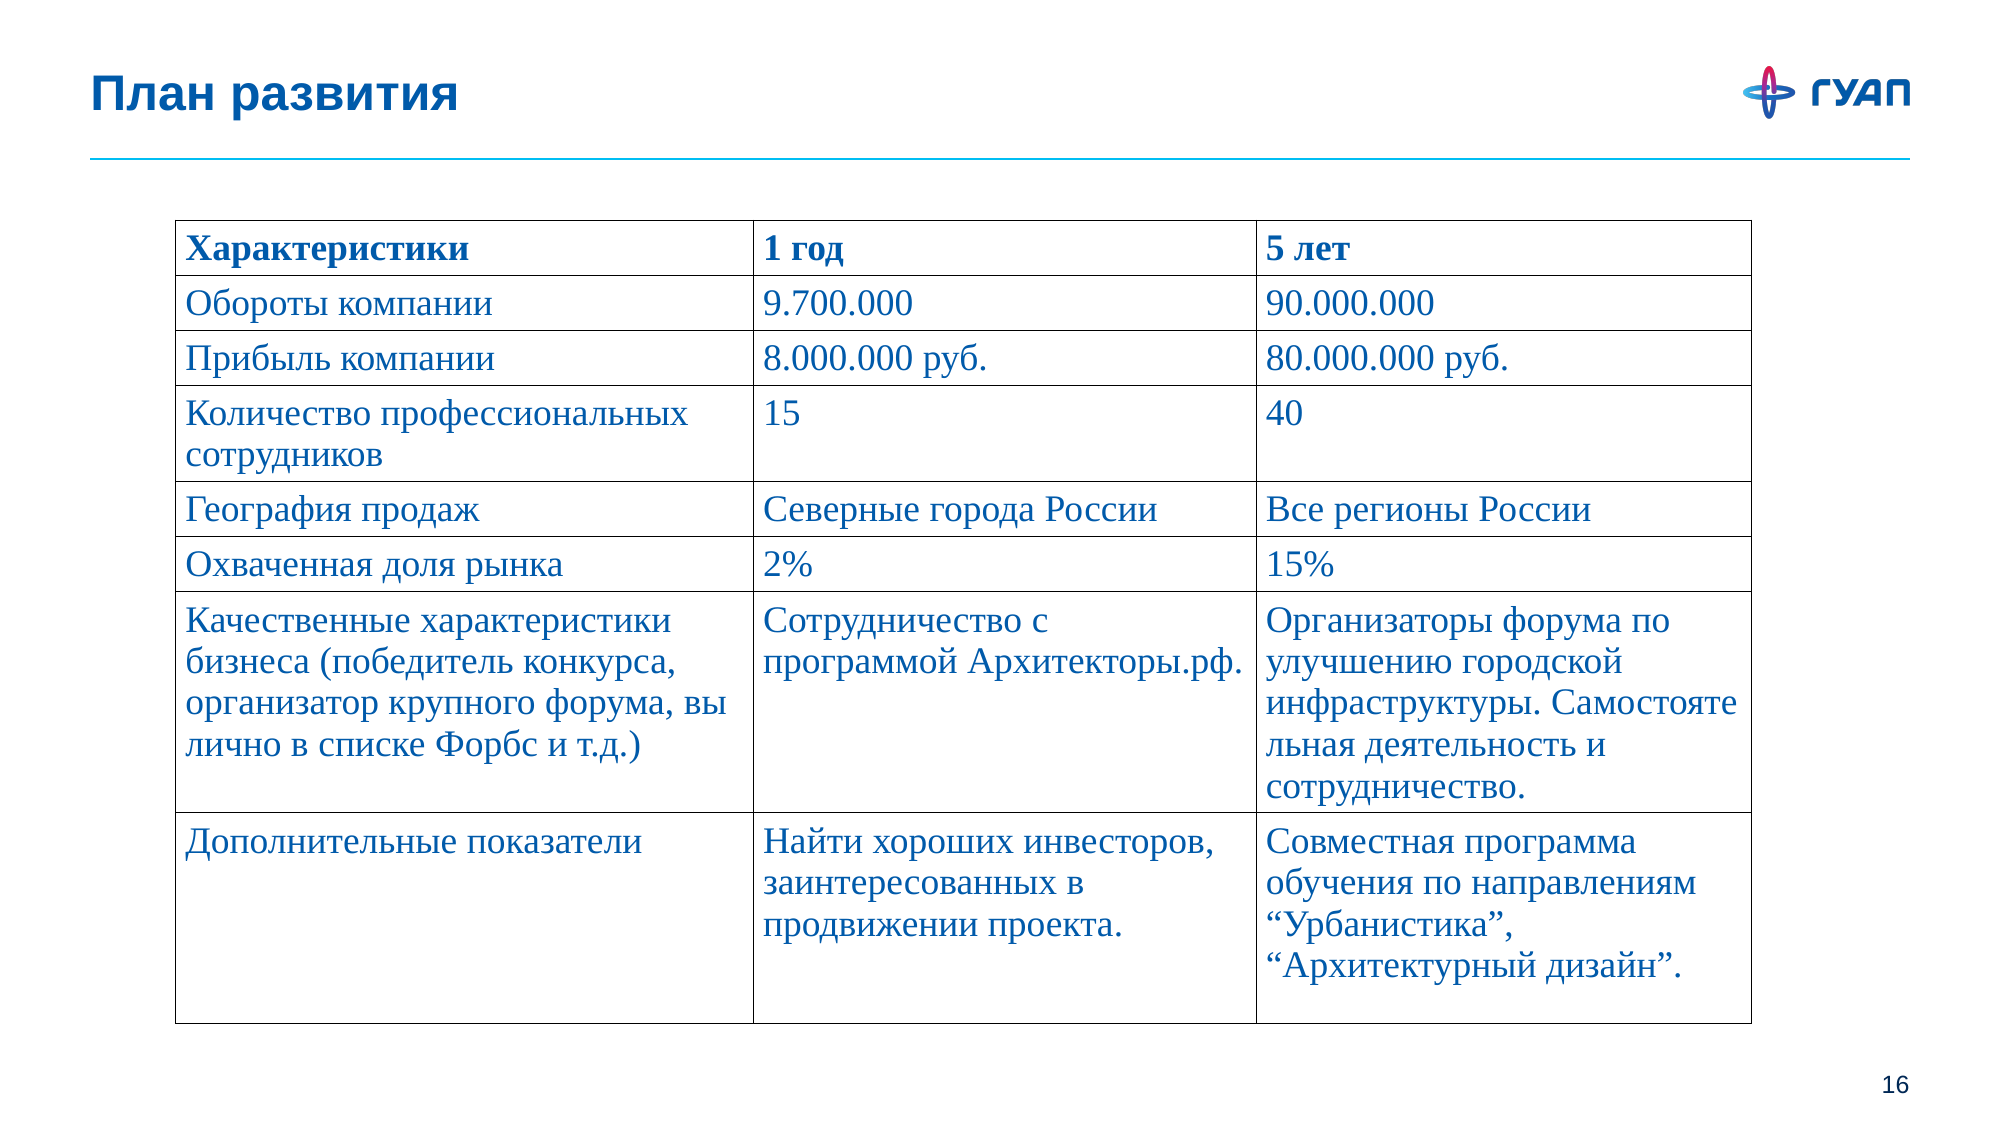

# План развития
| Характеристики | 1 год | 5 лет |
| --- | --- | --- |
| Обороты компании | 9.700.000 | 90.000.000 |
| Прибыль компании | 8.000.000 руб. | 80.000.000 руб. |
| Количество профессиональных сотрудников | 15 | 40 |
| География продаж | Северные города России | Все регионы России |
| Охваченная доля рынка | 2% | 15% |
| Качественные характеристики бизнеса (победитель конкурса, организатор крупного форума, вы лично в списке Форбс и т.д.) | Сотрудничество с программой Архитекторы.рф. | Организаторы форума по улучшению городской инфраструктуры. Самостоятельная деятельность и сотрудничество. |
| Дополнительные показатели | Найти хороших инвесторов, заинтересованных в продвижении проекта. | Совместная программа обучения по направлениям “Урбанистика”, “Архитектурный дизайн”. |